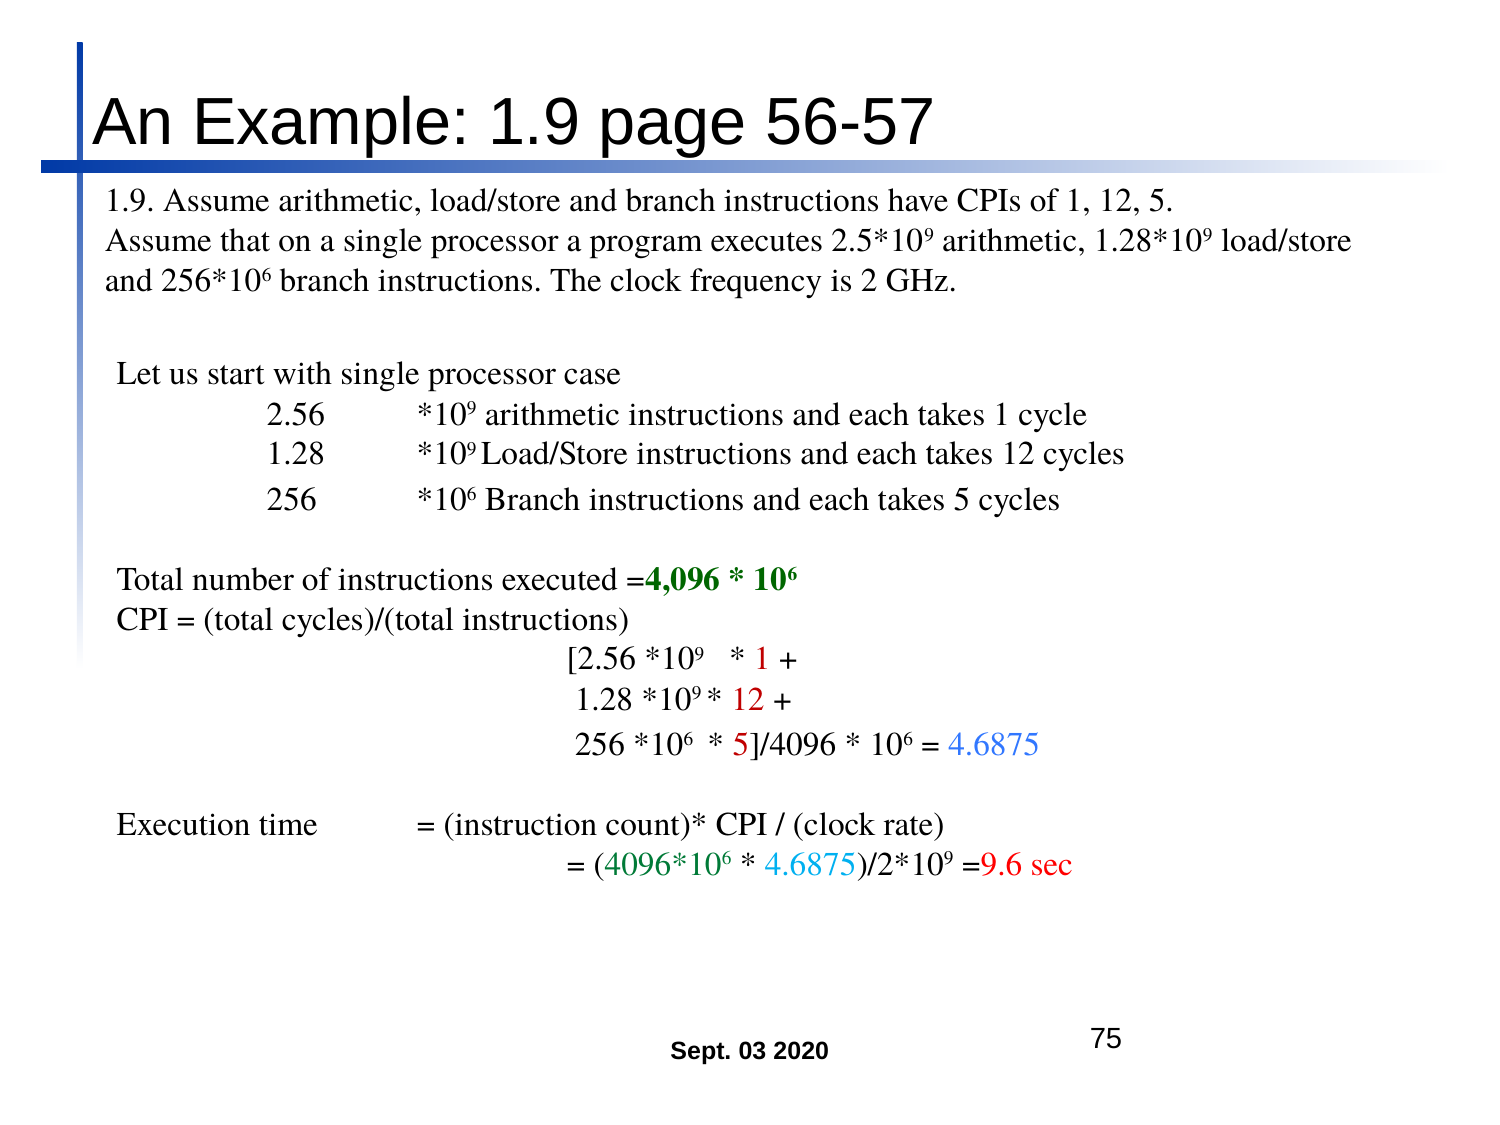

An Example: 1.9 page 56-57
1.9. Assume arithmetic, load/store and branch instructions have CPIs of 1, 12, 5.
Assume that on a single processor a program executes 2.5*109 arithmetic, 1.28*109 load/store and 256*106 branch instructions. The clock frequency is 2 GHz.
Let us start with single processor case
	2.56	*109 arithmetic instructions and each takes 1 cycle
	1.28 	*109 Load/Store instructions and each takes 12 cycles
	256	*106 Branch instructions and each takes 5 cycles

Total number of instructions executed =4,096 * 106
CPI = (total cycles)/(total instructions)
 			[2.56 *109   * 1 +
			 1.28 *109 * 12 +
			 256 *106   * 5]/4096 * 106 = 4.6875

Execution time	= (instruction count)* CPI / (clock rate)
			= (4096*106 * 4.6875)/2*109 =9.6 sec
Sept. 03 2020
75